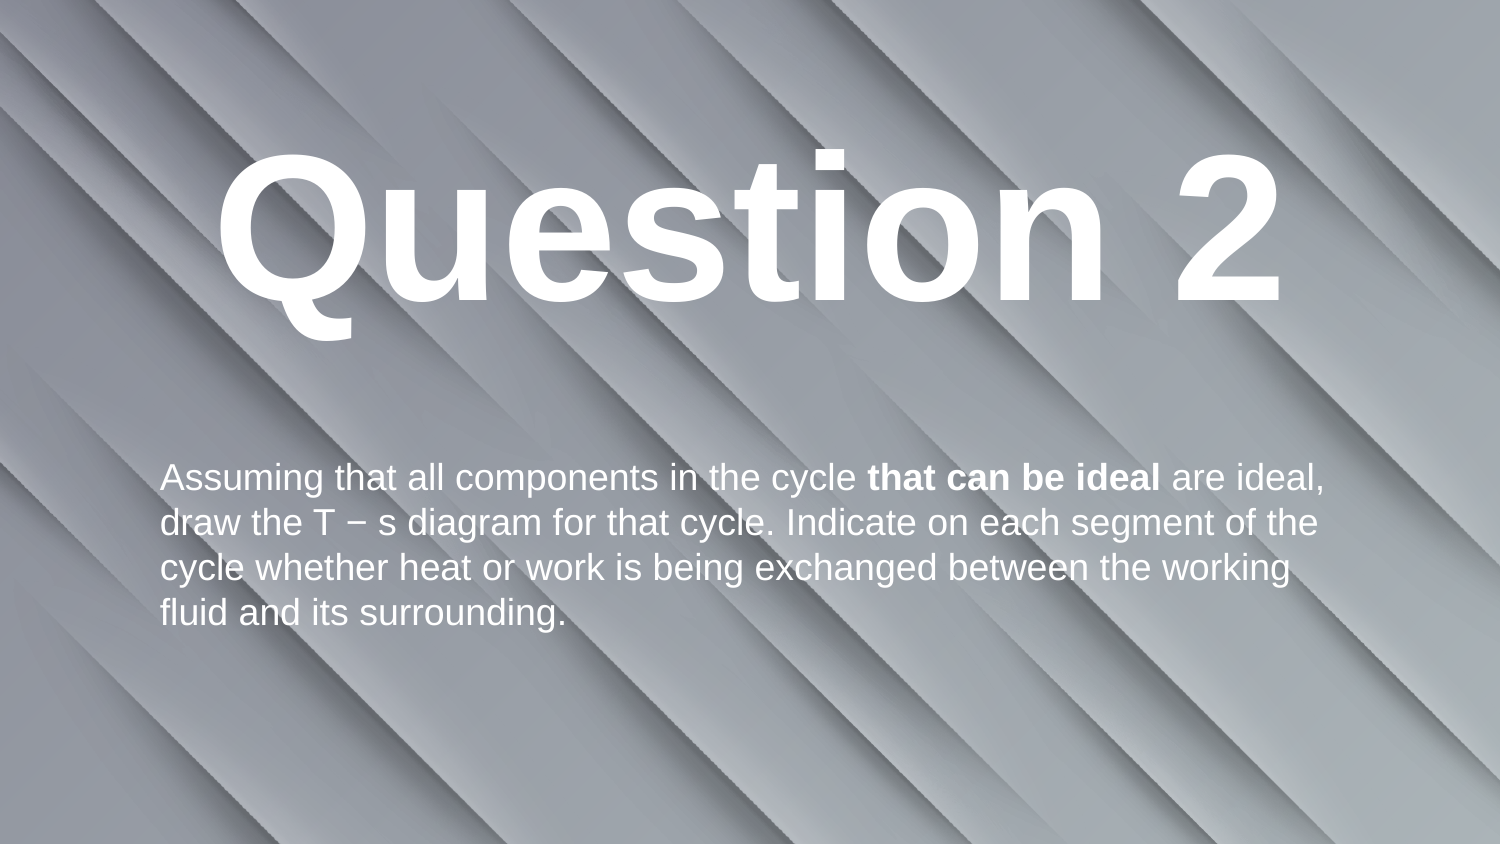

Question 2
Assuming that all components in the cycle that can be ideal are ideal, draw the T − s diagram for that cycle. Indicate on each segment of the cycle whether heat or work is being exchanged between the working fluid and its surrounding.